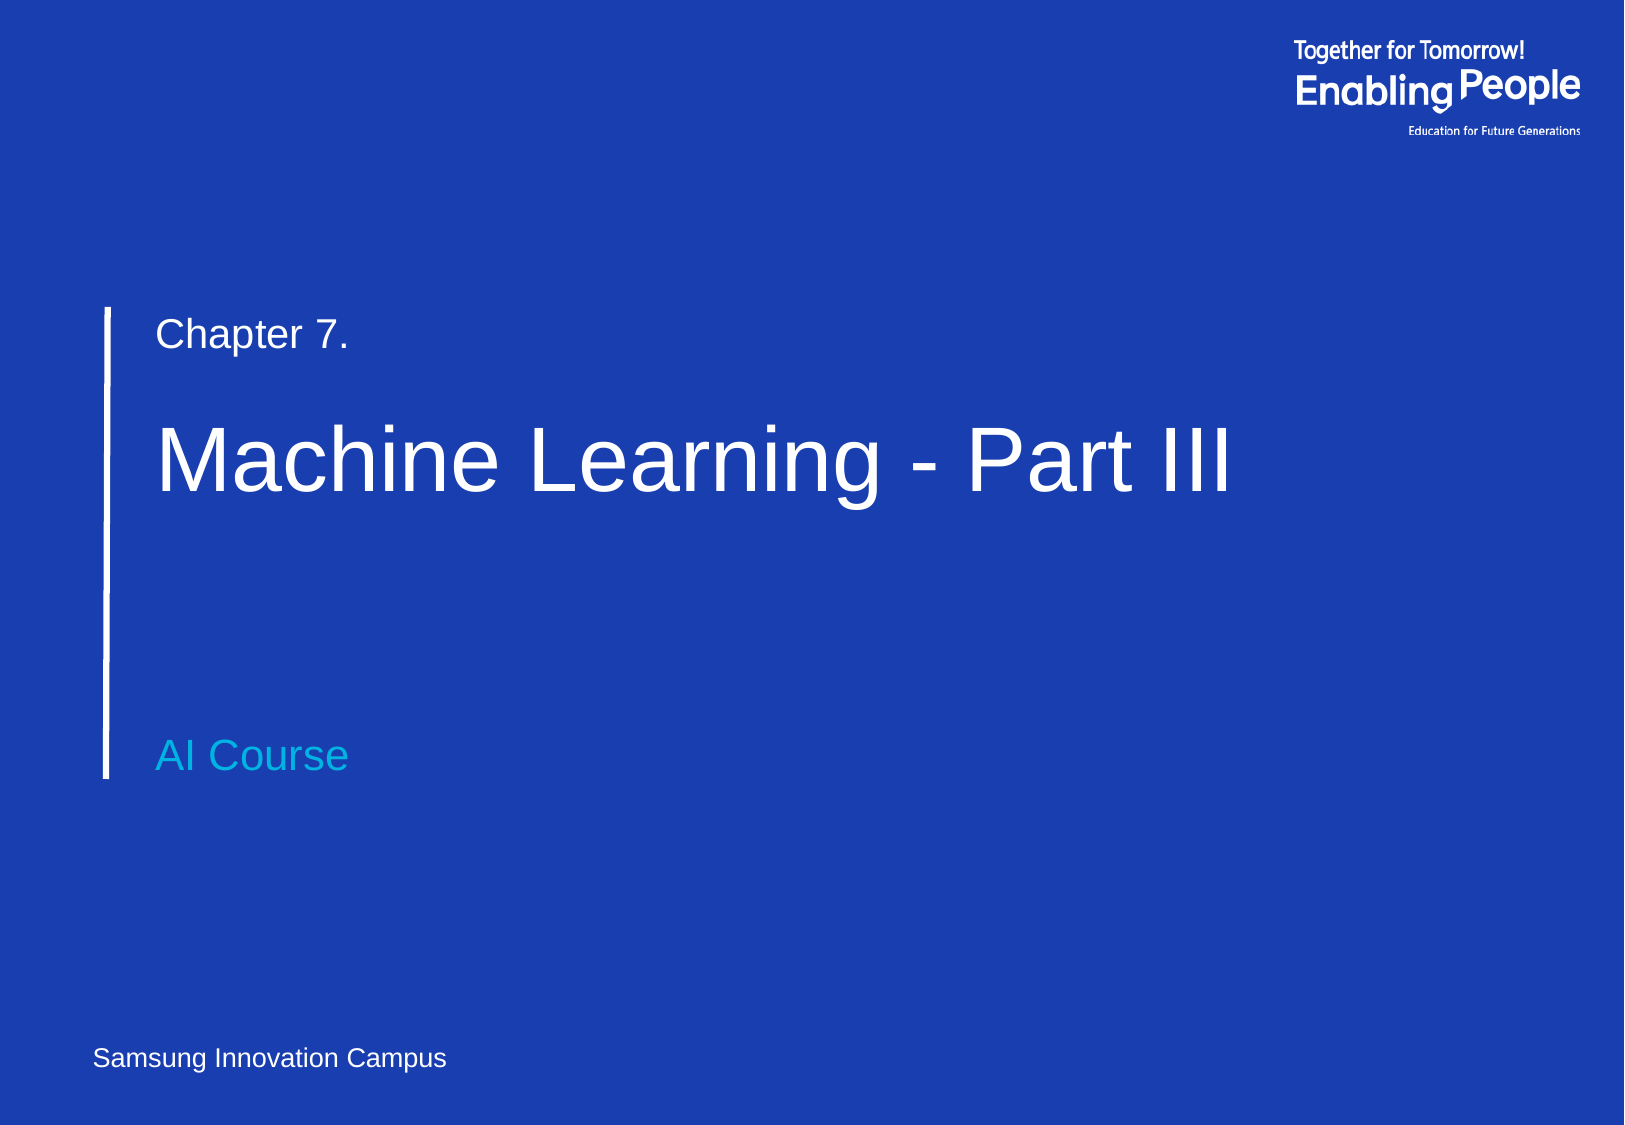

Chapter 7.
Machine Learning - Part III
AI Course